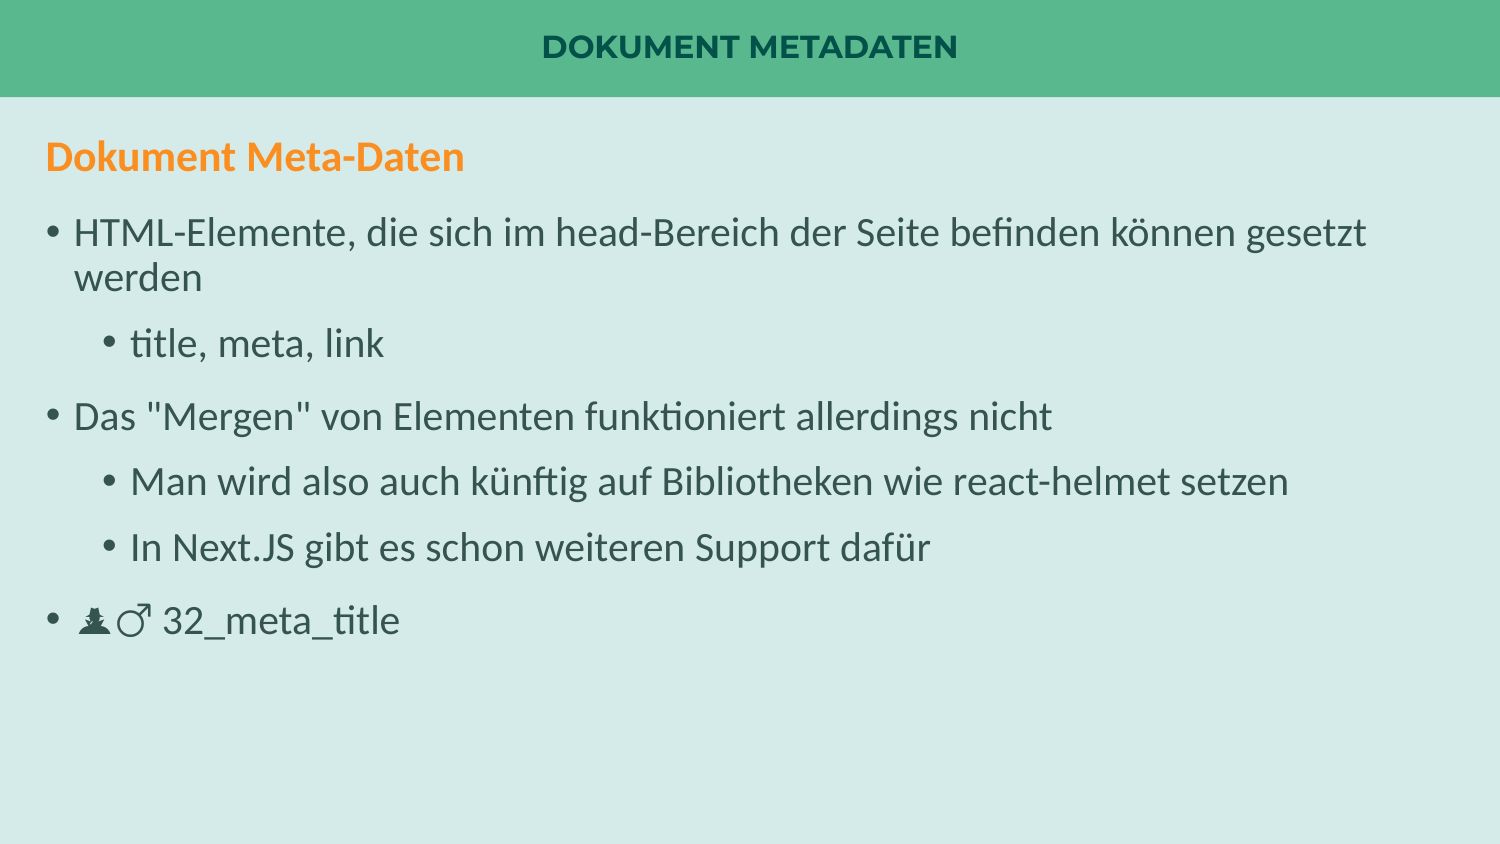

# Dokument Metadaten
Dokument Meta-Daten
HTML-Elemente, die sich im head-Bereich der Seite befinden können gesetzt werden
title, meta, link
Das "Mergen" von Elementen funktioniert allerdings nicht
Man wird also auch künftig auf Bibliotheken wie react-helmet setzen
In Next.JS gibt es schon weiteren Support dafür
🕵️‍♂️ 32_meta_title